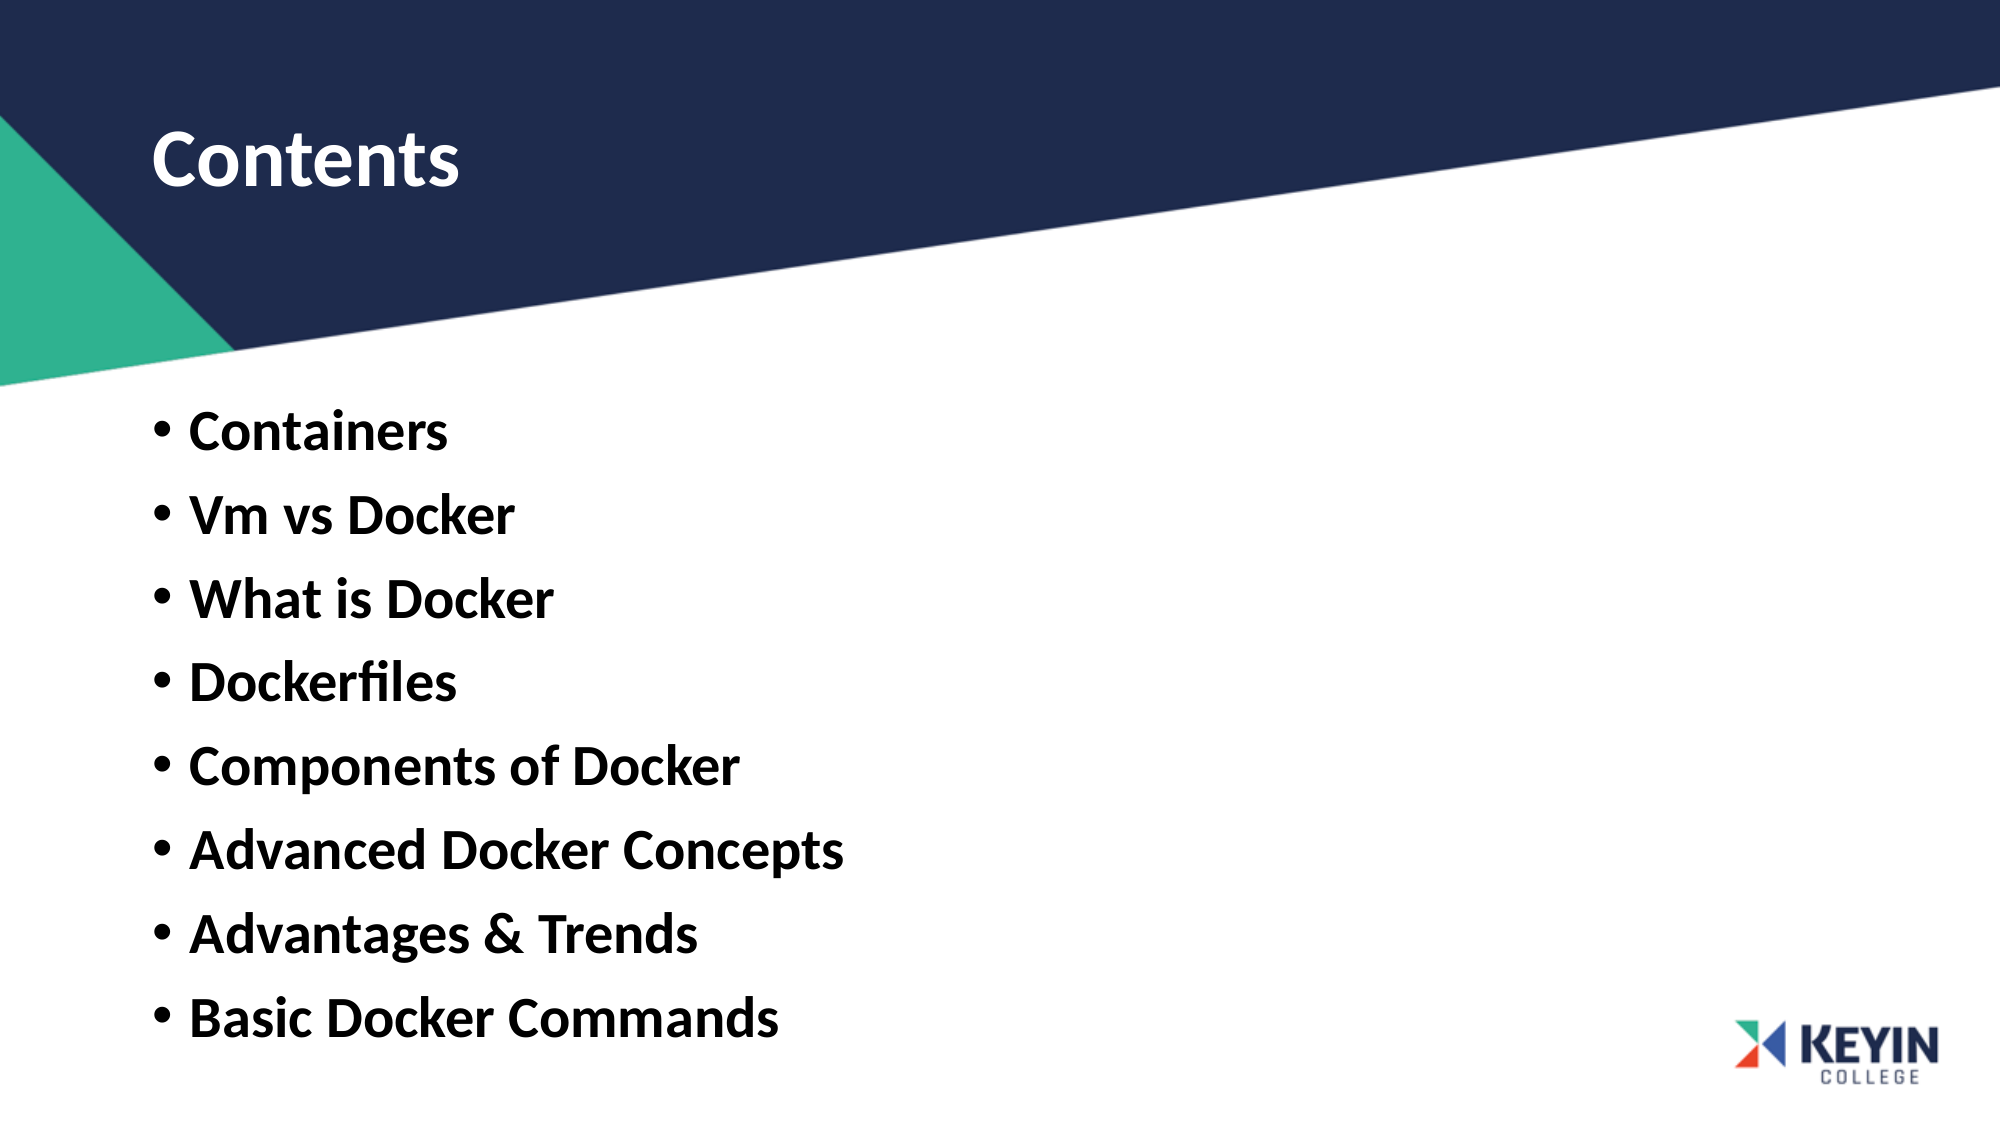

# Contents
Containers
Vm vs Docker
What is Docker
Dockerfiles
Components of Docker
Advanced Docker Concepts
Advantages & Trends
Basic Docker Commands